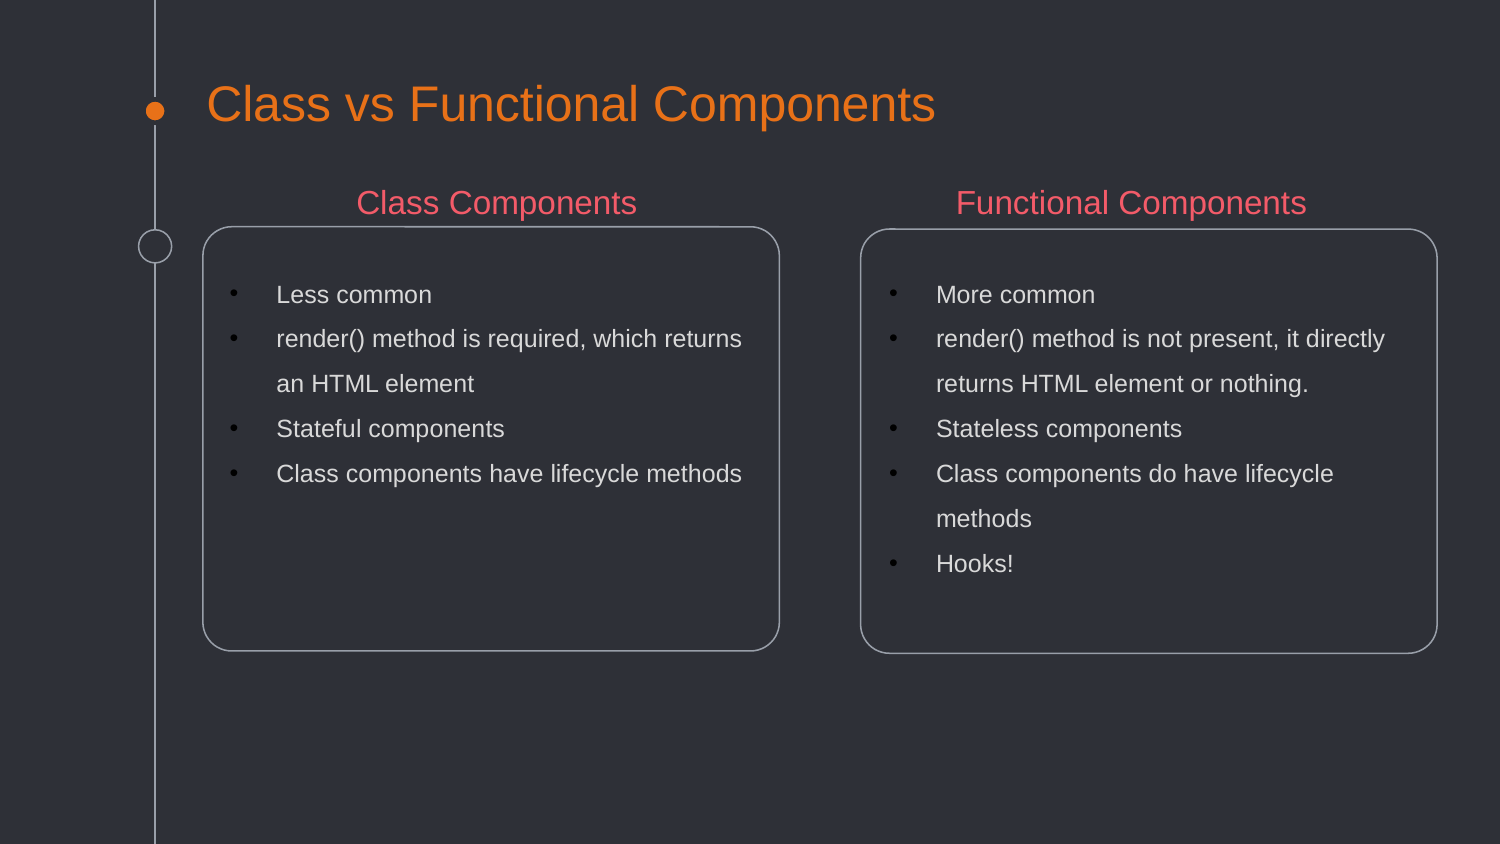

# Class vs Functional Components
Class Components
Functional Components

Less common
render() method is required, which returns an HTML element
Stateful components
Class components have lifecycle methods

More common
render() method is not present, it directly returns HTML element or nothing.
Stateless components
Class components do have lifecycle methods
Hooks!